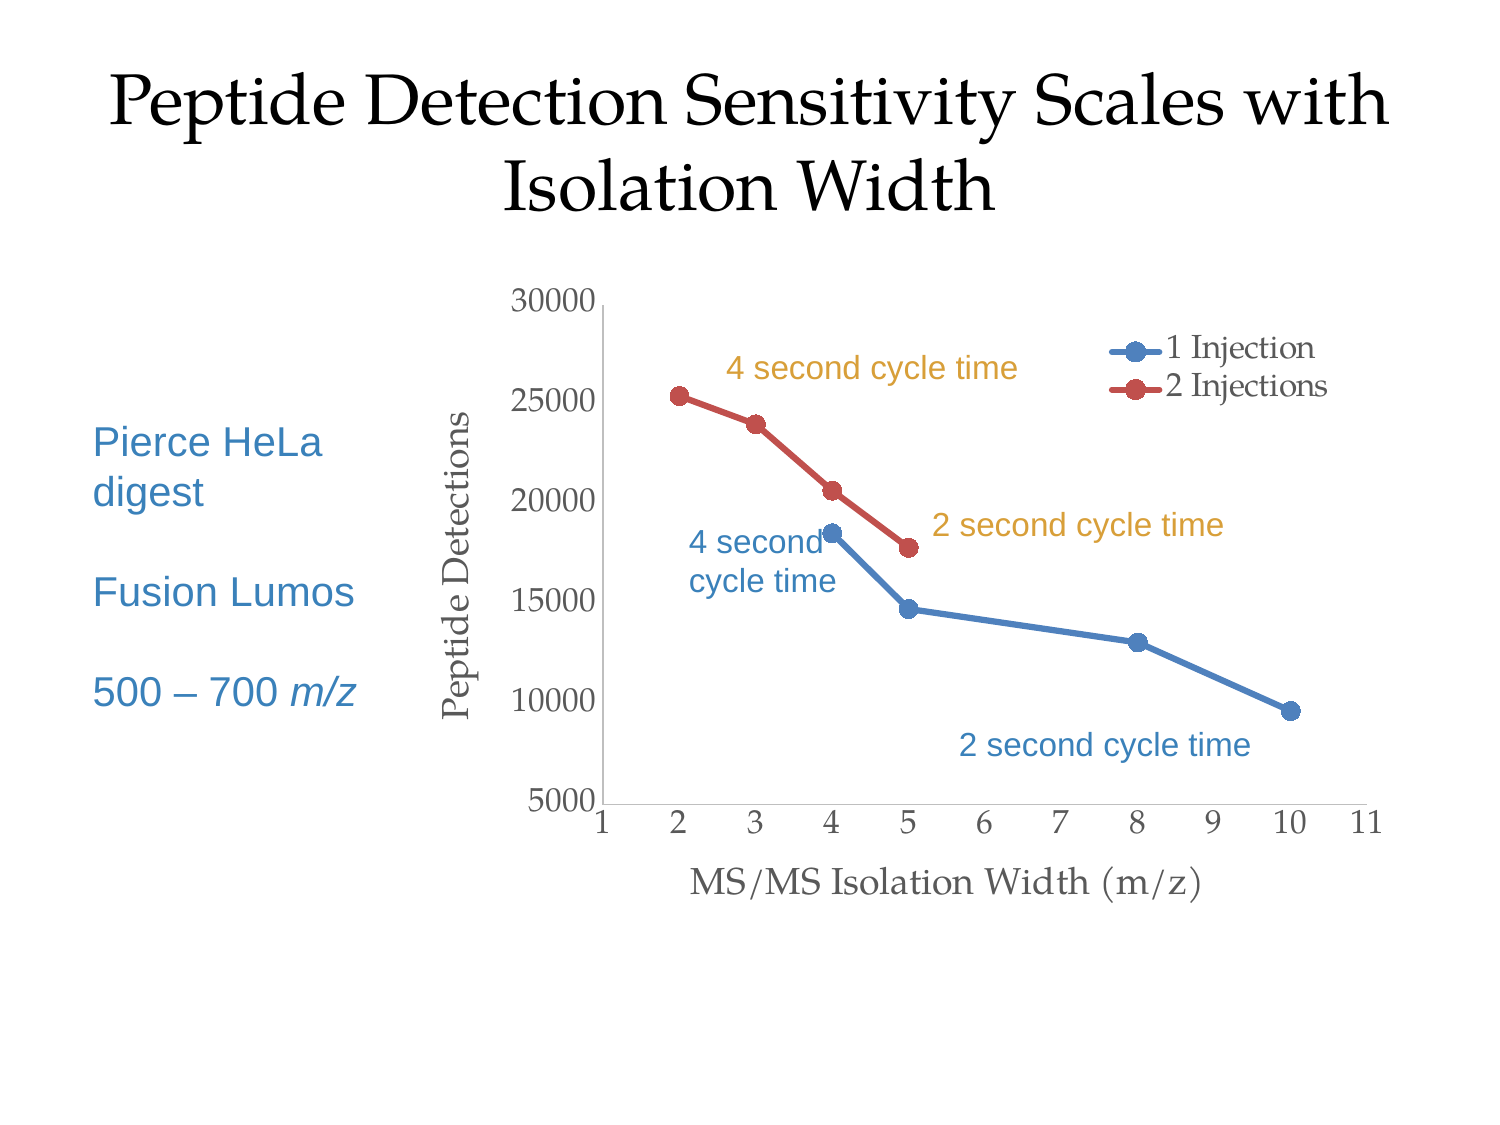

# Peptide Detection Sensitivity Scales with Isolation Width

### Chart

| Category | 1 Injection | 2 Injections |
|---|---|---|
4 second cycle time
Pierce HeLa digest

Fusion Lumos

500 – 700 m/z
2 second cycle time
4 second
cycle time
2 second cycle time